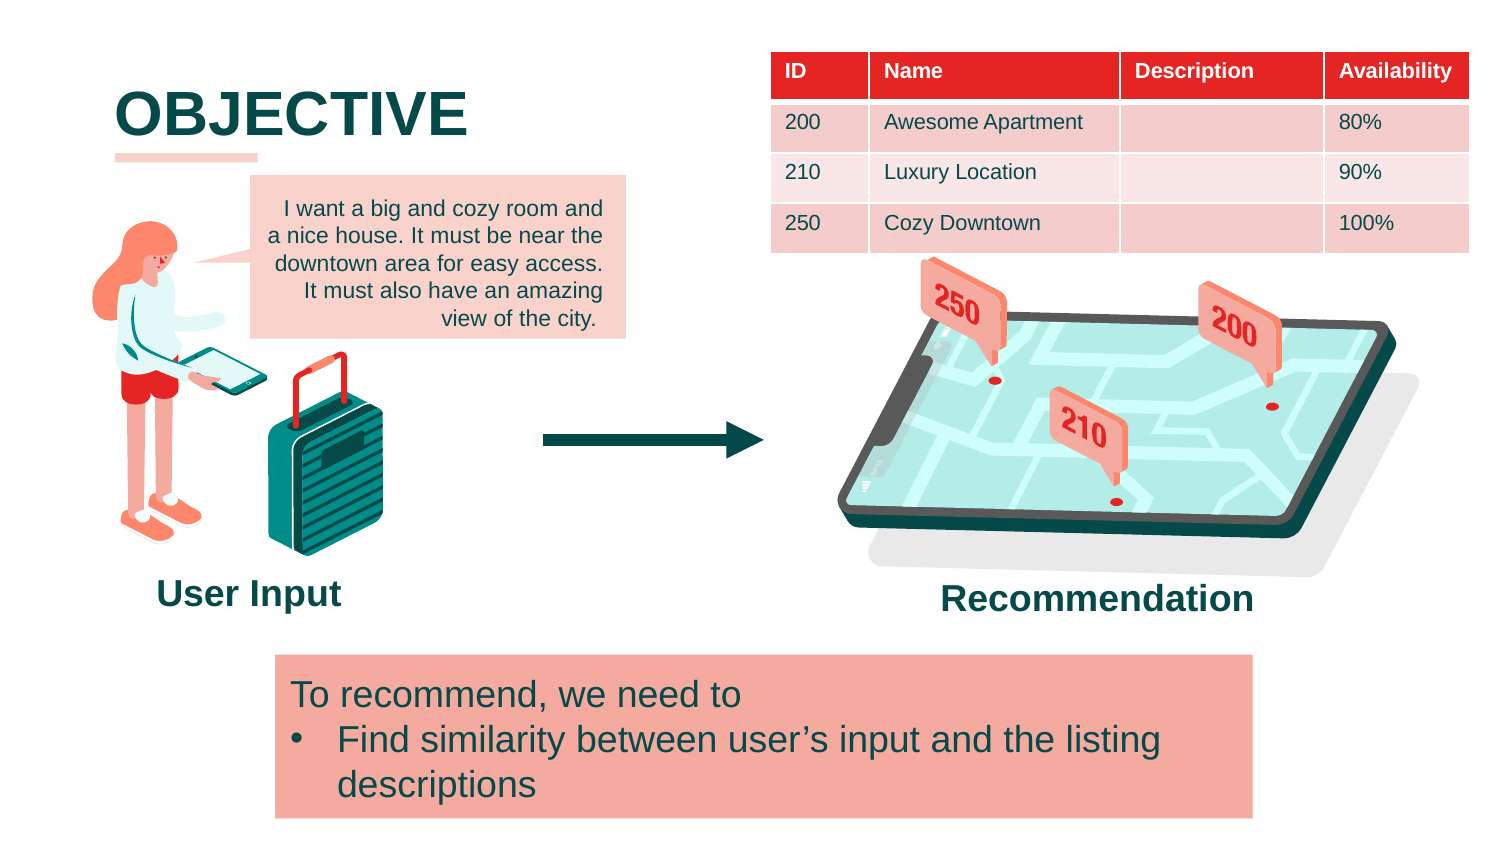

| ID | Name | Description | Availability |
| --- | --- | --- | --- |
| 200 | Awesome Apartment |  | 80% |
| 210 | Luxury Location |  | 90% |
| 250 | Cozy Downtown |  | 100% |
# OBJECTIVE

I want a big and cozy room and a nice house. It must be near the downtown area for easy access. It must also have an amazing view of the city.

User Input

Recommendation

To recommend, we need to
Find similarity between user’s input and the listing descriptions